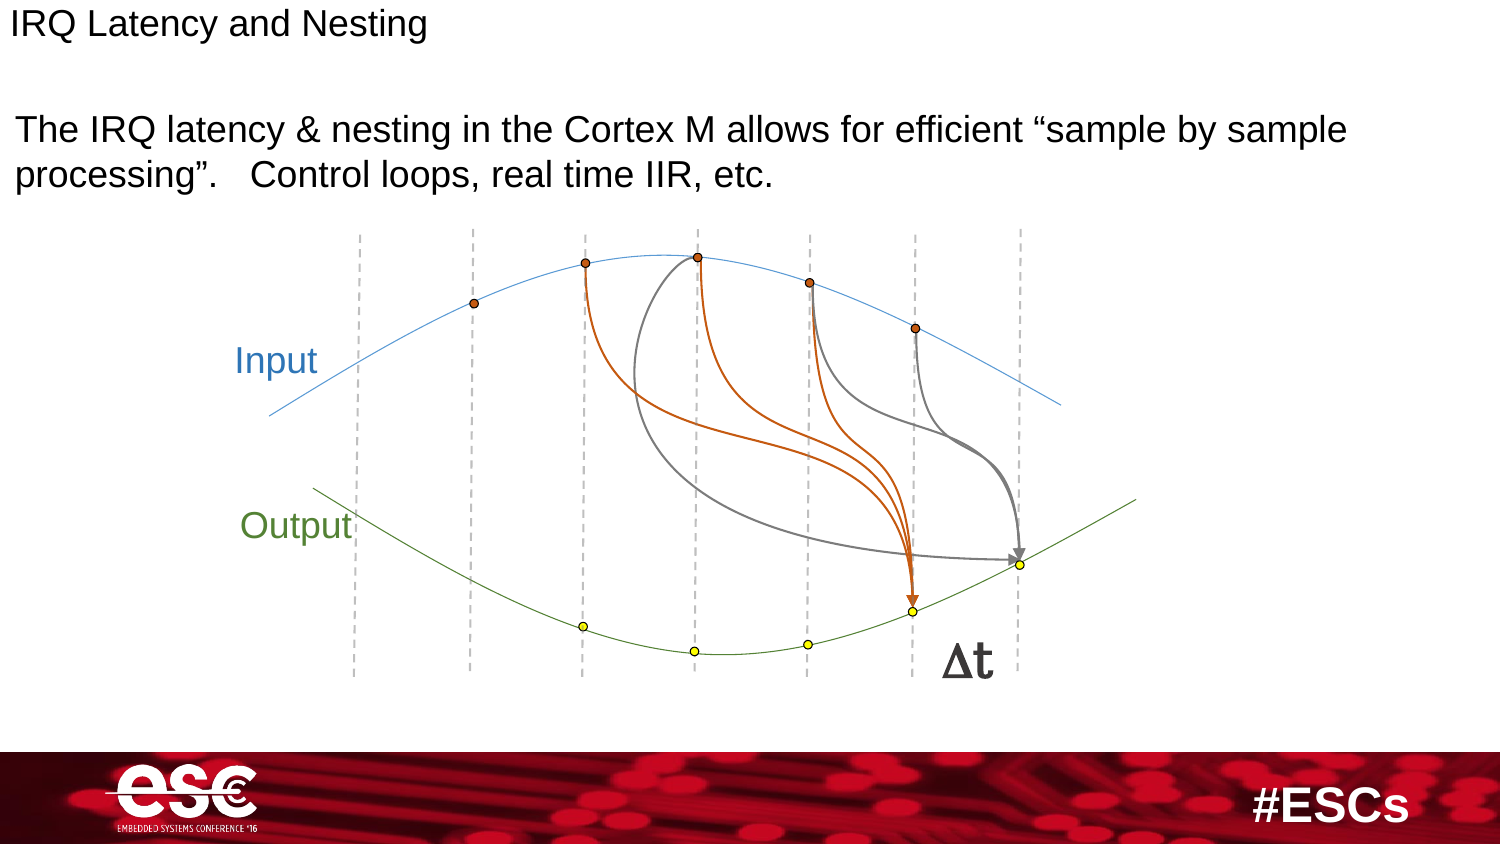

IRQ Latency and Nesting
The IRQ latency & nesting in the Cortex M allows for efficient “sample by sample processing”.   Control loops, real time IIR, etc.

Input

Output

Δt